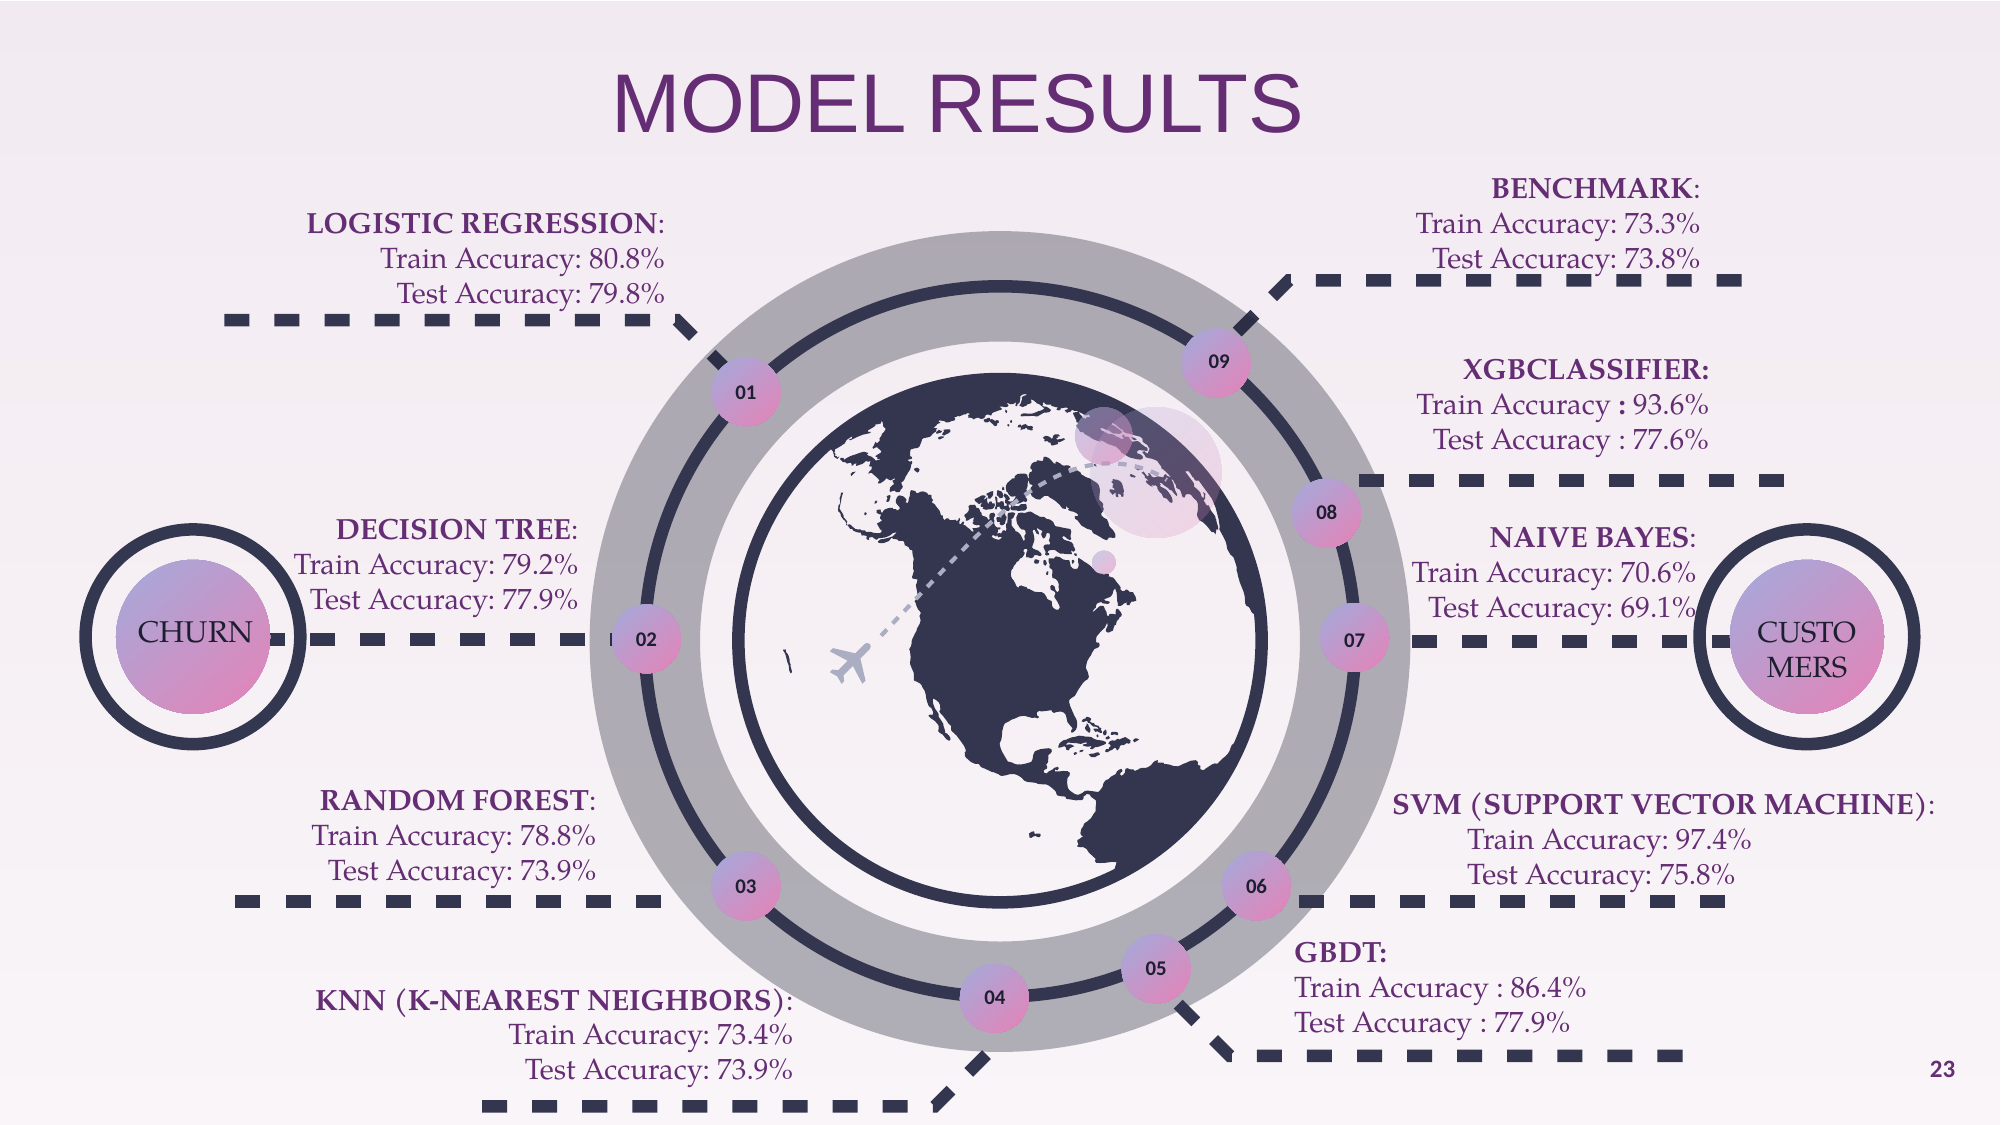

MODEL RESULTS
23
Benchmark:
Train Accuracy: 73.3%
Test Accuracy: 73.8%
Logistic Regression:
Train Accuracy: 80.8%
Test Accuracy: 79.8%

XGBClassifier:
Train Accuracy : 93.6%
Test Accuracy : 77.6%
09

01

08
Decision Tree:
Train Accuracy: 79.2%
Test Accuracy: 77.9%
Naive Bayes:
Train Accuracy: 70.6%
Test Accuracy: 69.1%

Churn
Customers
02
07

Random Forest:
Train Accuracy: 78.8%
Test Accuracy: 73.9%
SVM (Support Vector Machine):
Train Accuracy: 97.4%
Test Accuracy: 75.8%

03
06

GBDT:
Train Accuracy : 86.4%
Test Accuracy : 77.9%

05

KNN (K-Nearest Neighbors):
Train Accuracy: 73.4%
Test Accuracy: 73.9%
04

23